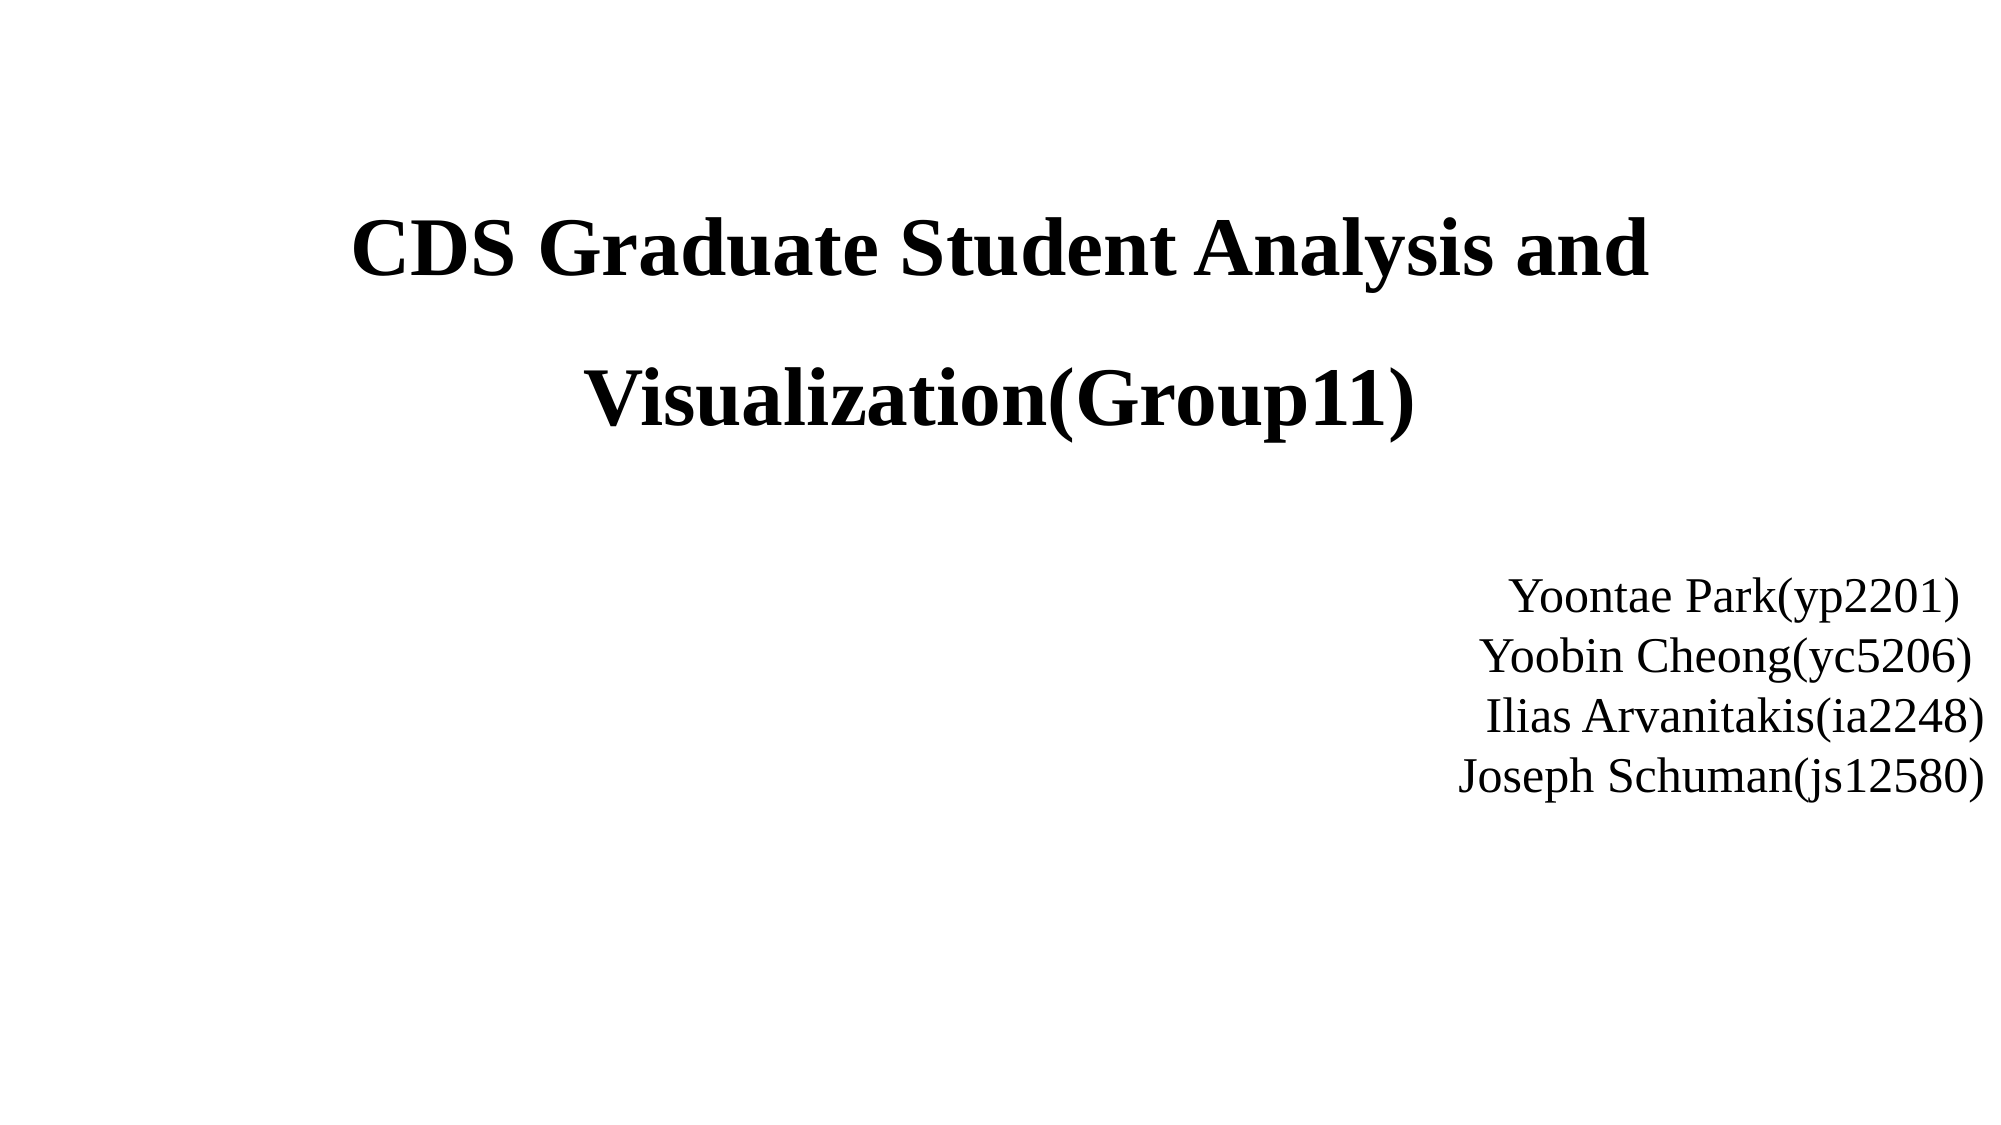

CDS Graduate Student Analysis and Visualization(Group11)

Yoontae Park(yp2201)
Yoobin Cheong(yc5206)
Ilias Arvanitakis(ia2248)
Joseph Schuman(js12580)